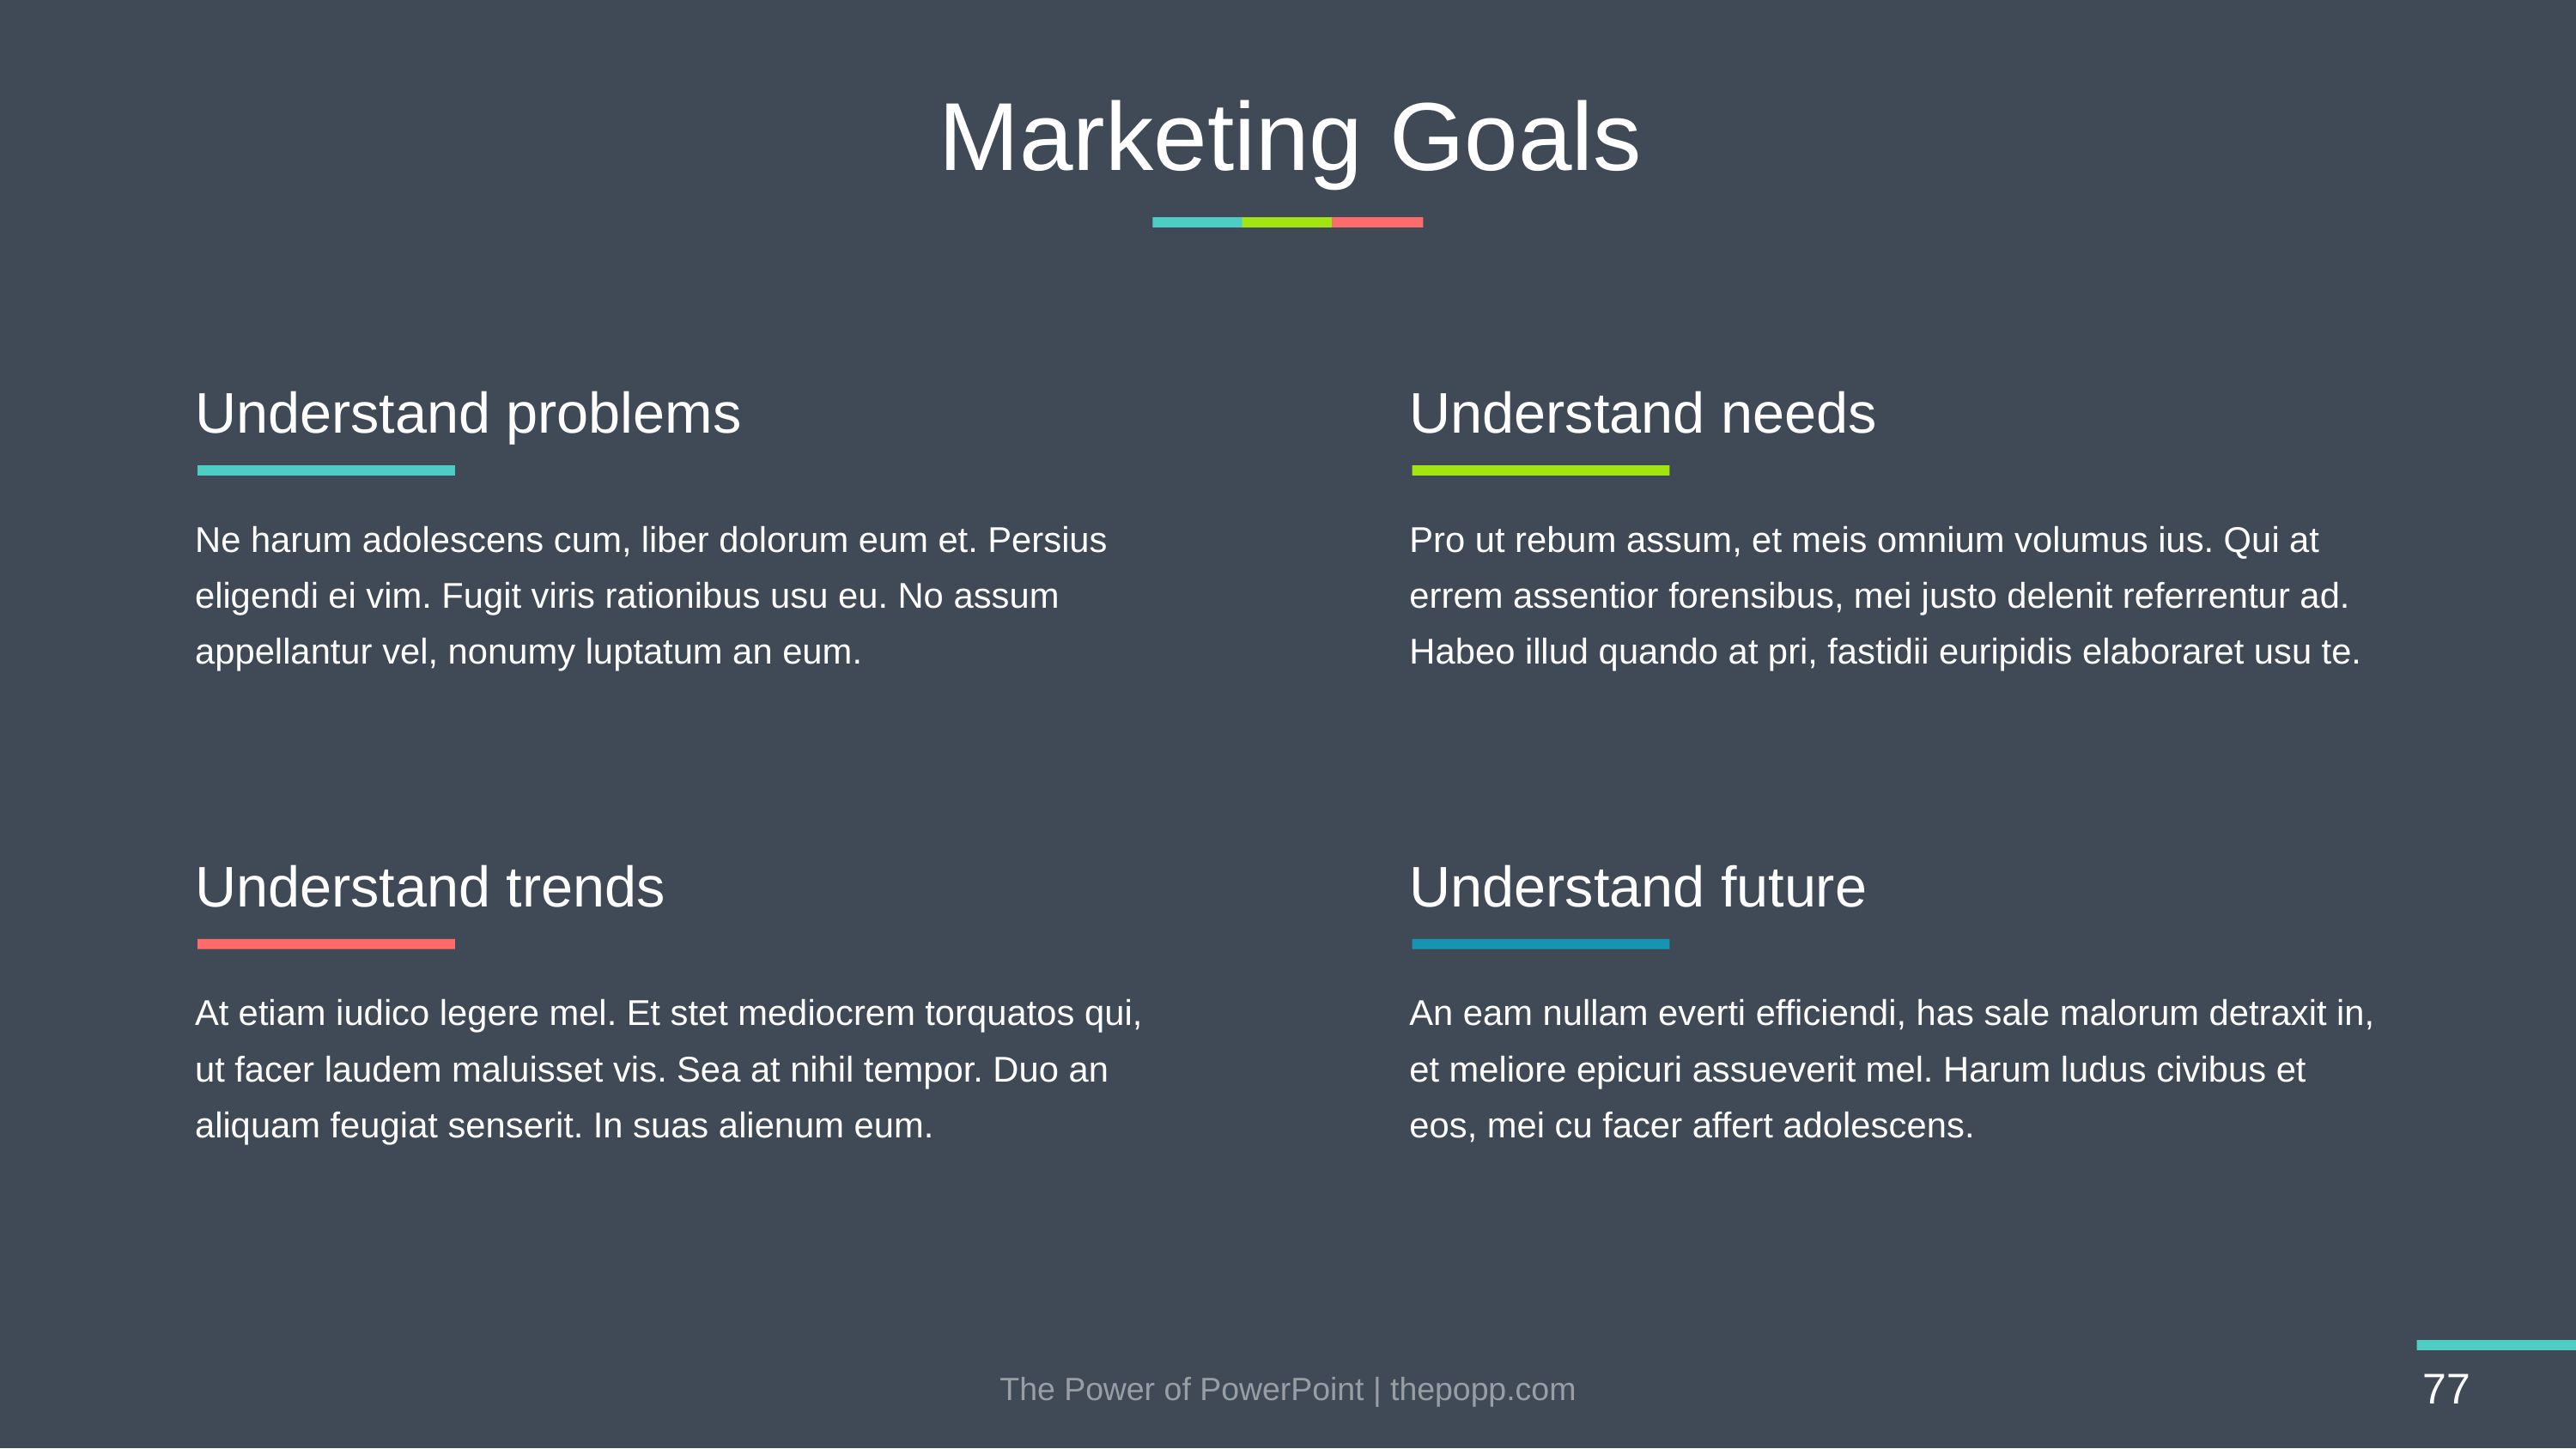

# Marketing Goals
Understand problems
Understand needs
Ne harum adolescens cum, liber dolorum eum et. Persius eligendi ei vim. Fugit viris rationibus usu eu. No assum appellantur vel, nonumy luptatum an eum.

Pro ut rebum assum, et meis omnium volumus ius. Qui at errem assentior forensibus, mei justo delenit referrentur ad. Habeo illud quando at pri, fastidii euripidis elaboraret usu te.

Understand trends
Understand future
At etiam iudico legere mel. Et stet mediocrem torquatos qui, ut facer laudem maluisset vis. Sea at nihil tempor. Duo an aliquam feugiat senserit. In suas alienum eum.

An eam nullam everti efficiendi, has sale malorum detraxit in, et meliore epicuri assueverit mel. Harum ludus civibus et eos, mei cu facer affert adolescens.

The Power of PowerPoint | thepopp.com
77